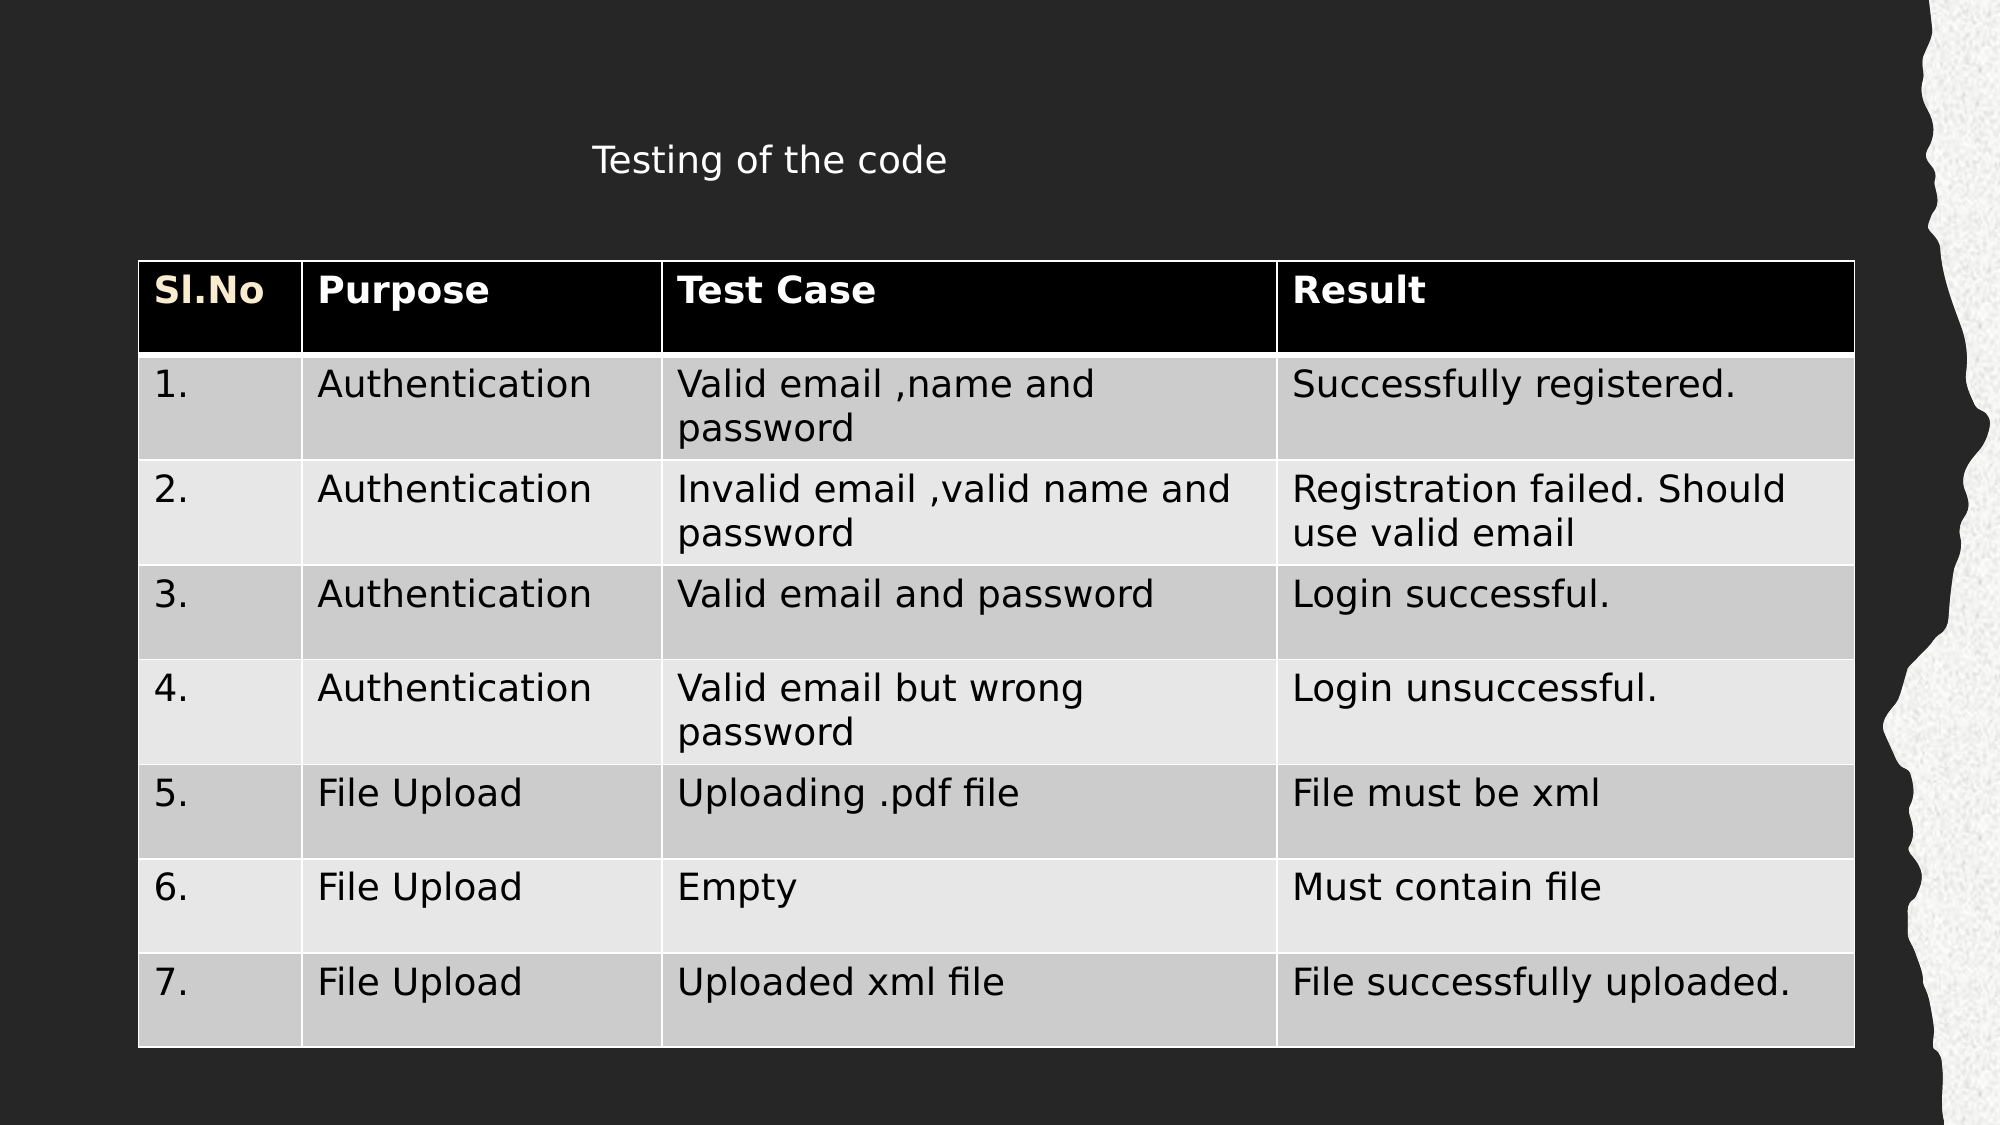

Testing of the code

| Sl.No | Purpose | Test Case | Result |
| --- | --- | --- | --- |
| 1. | Authentication | Valid email ,name and password | Successfully registered. |
| 2. | Authentication | Invalid email ,valid name and password | Registration failed. Should use valid email |
| 3. | Authentication | Valid email and password | Login successful. |
| 4. | Authentication | Valid email but wrong password | Login unsuccessful. |
| 5. | File Upload | Uploading .pdf file | File must be xml |
| 6. | File Upload | Empty | Must contain file |
| 7. | File Upload | Uploaded xml file | File successfully uploaded. |